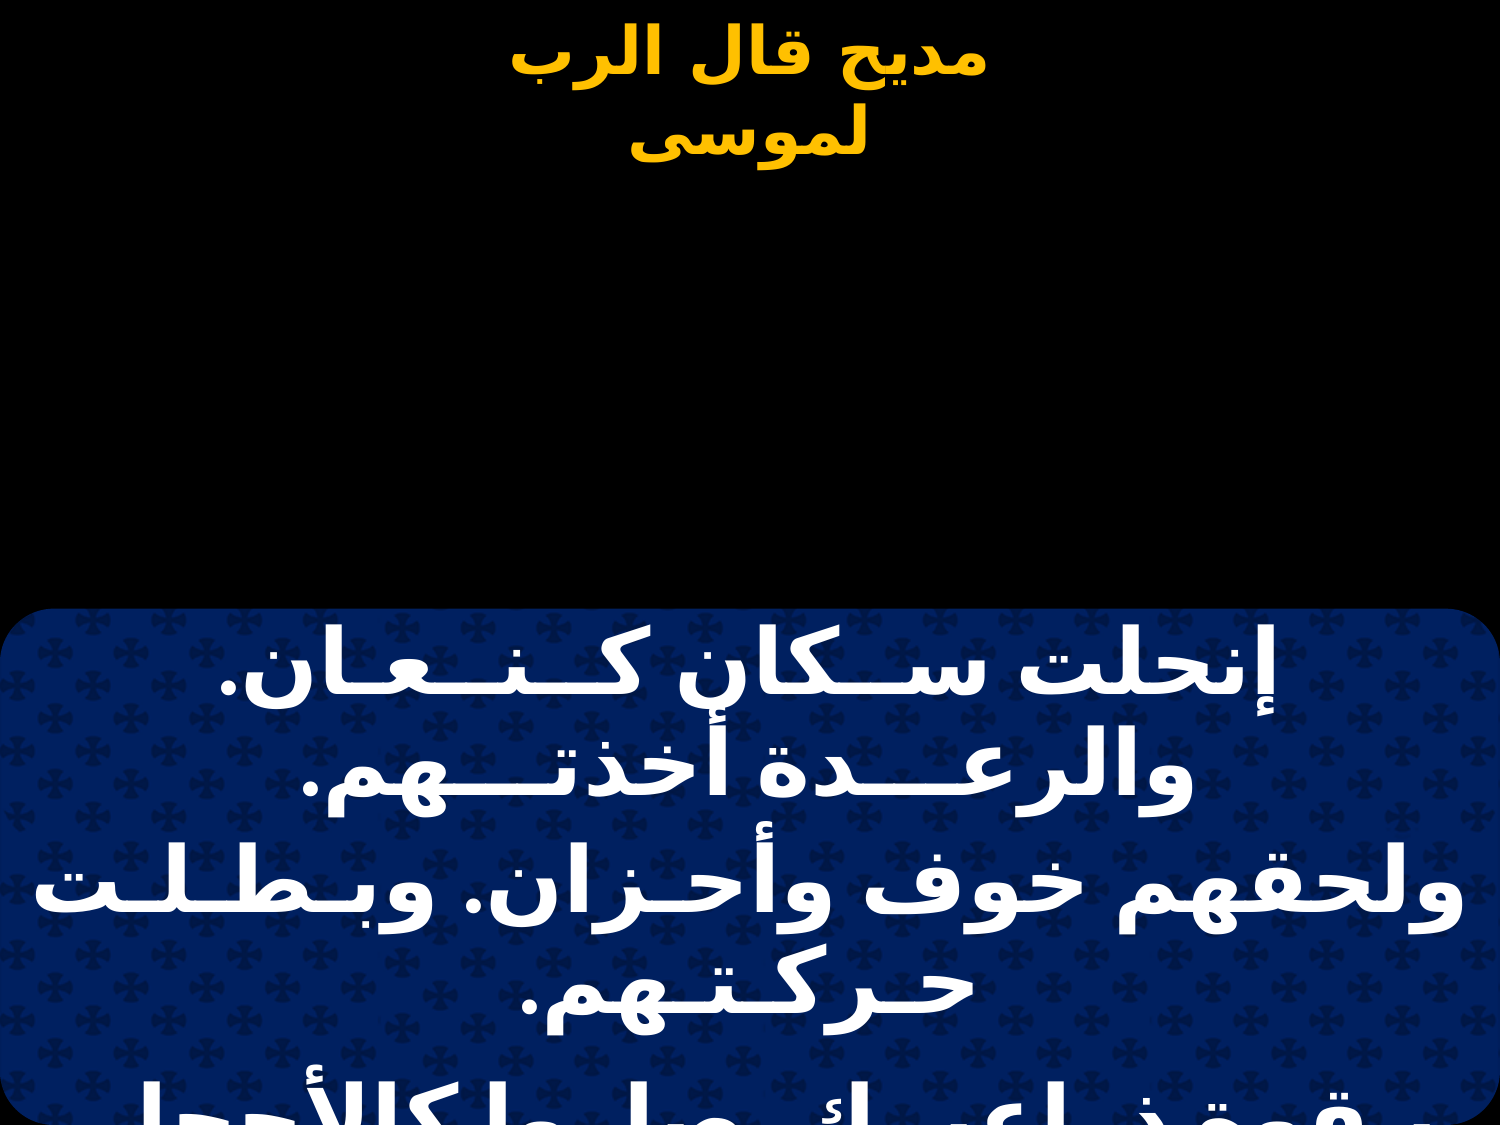

#
| إنحلت ســكان كــنــعـان. والرعـــدة أخذتـــهم. |
| --- |
| ولحقهم خوف وأحـزان. وبـطـلـت حـركـتـهم. |
|  |
| بـقوة ذراعيــك. صاروا كالأحجار. |
| حتى جاز شعـبـك. جـاز شعبك المختار. |